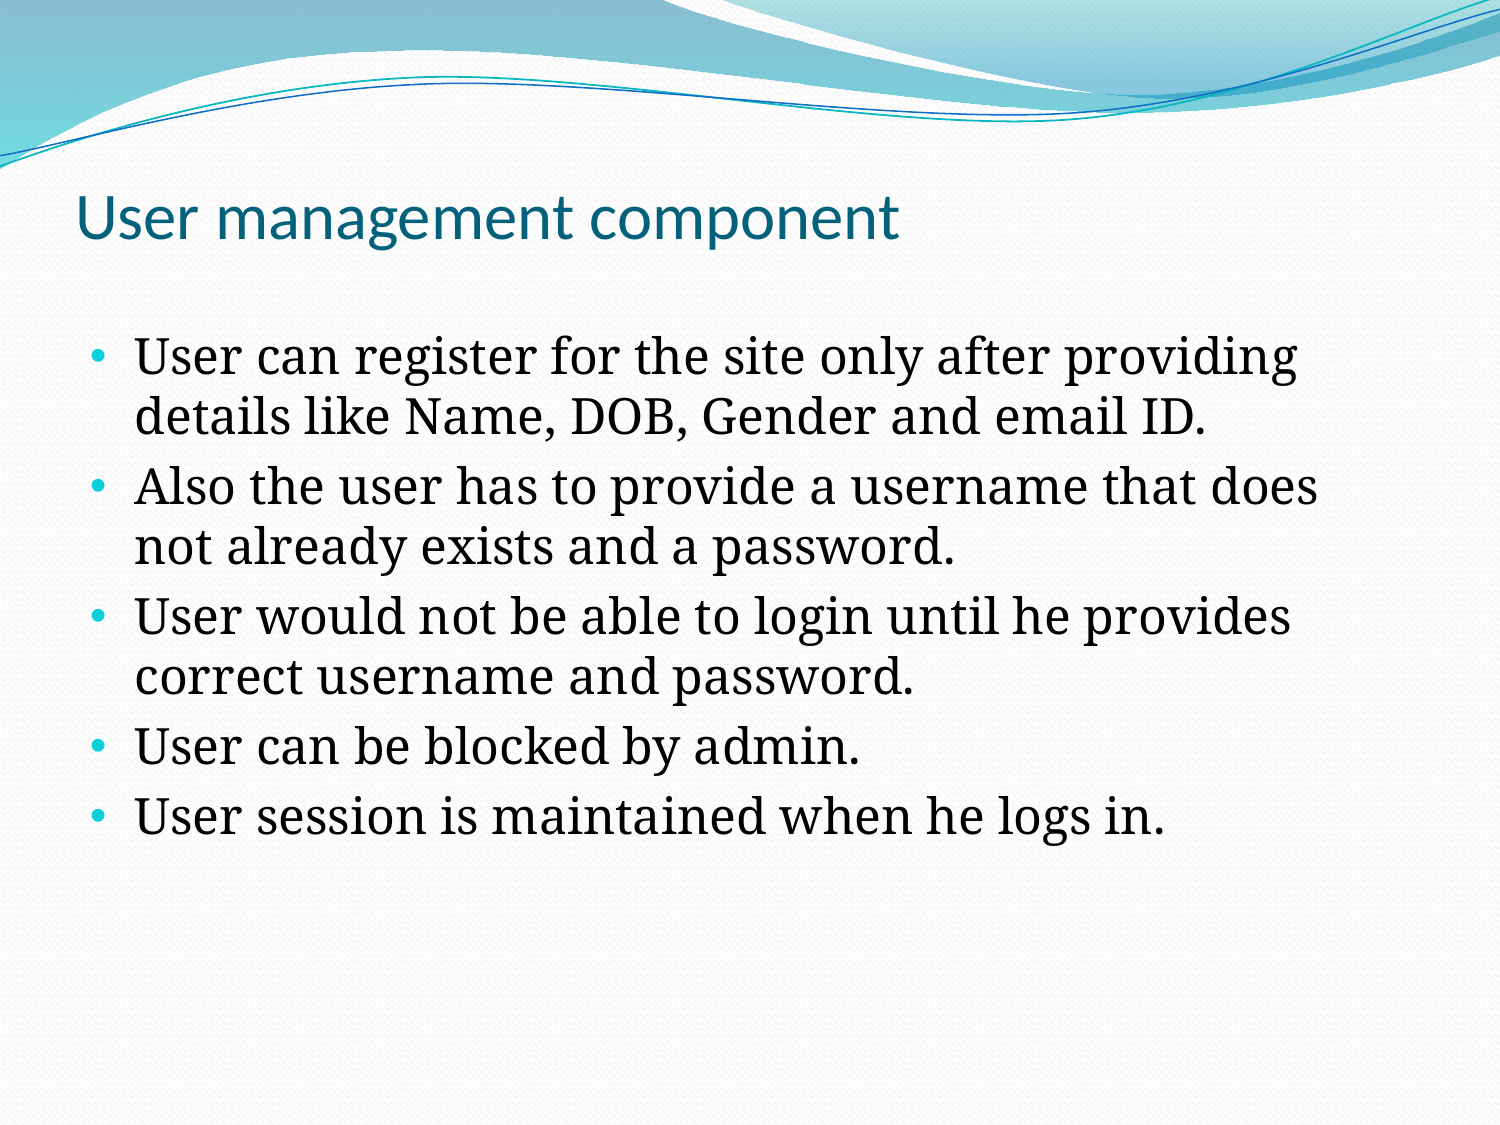

# User management component
User can register for the site only after providing details like Name, DOB, Gender and email ID.
Also the user has to provide a username that does not already exists and a password.
User would not be able to login until he provides correct username and password.
User can be blocked by admin.
User session is maintained when he logs in.